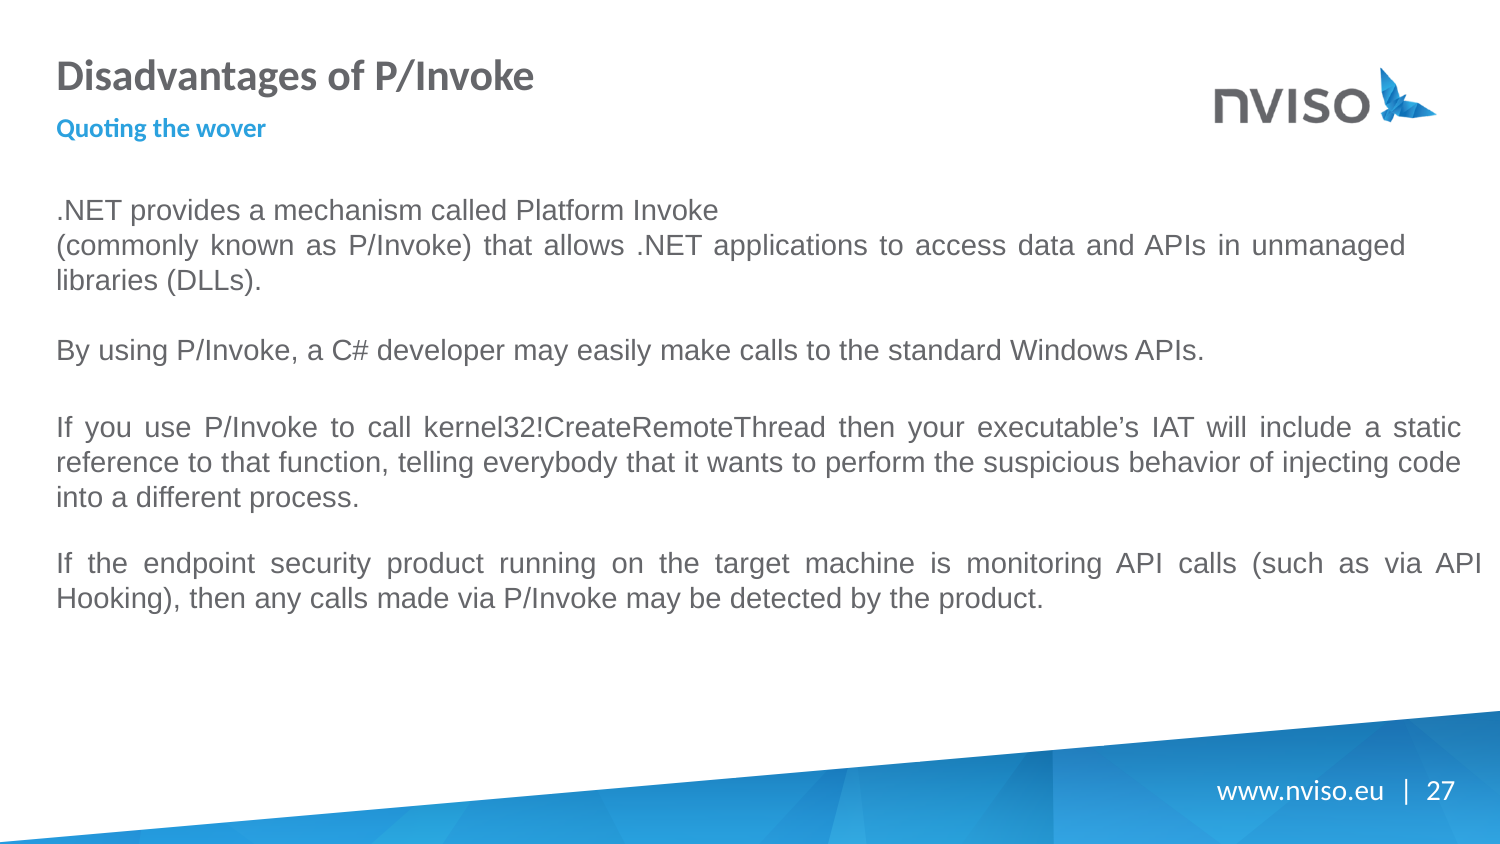

# Disadvantages of P/Invoke
Quoting the wover
.NET provides a mechanism called Platform Invoke
(commonly known as P/Invoke) that allows .NET applications to access data and APIs in unmanaged libraries (DLLs).

By using P/Invoke, a C# developer may easily make calls to the standard Windows APIs.

If you use P/Invoke to call kernel32!CreateRemoteThread then your executable’s IAT will include a static reference to that function, telling everybody that it wants to perform the suspicious behavior of injecting code into a different process.
If the endpoint security product running on the target machine is monitoring API calls (such as via API Hooking), then any calls made via P/Invoke may be detected by the product.
www.nviso.eu
 |  27